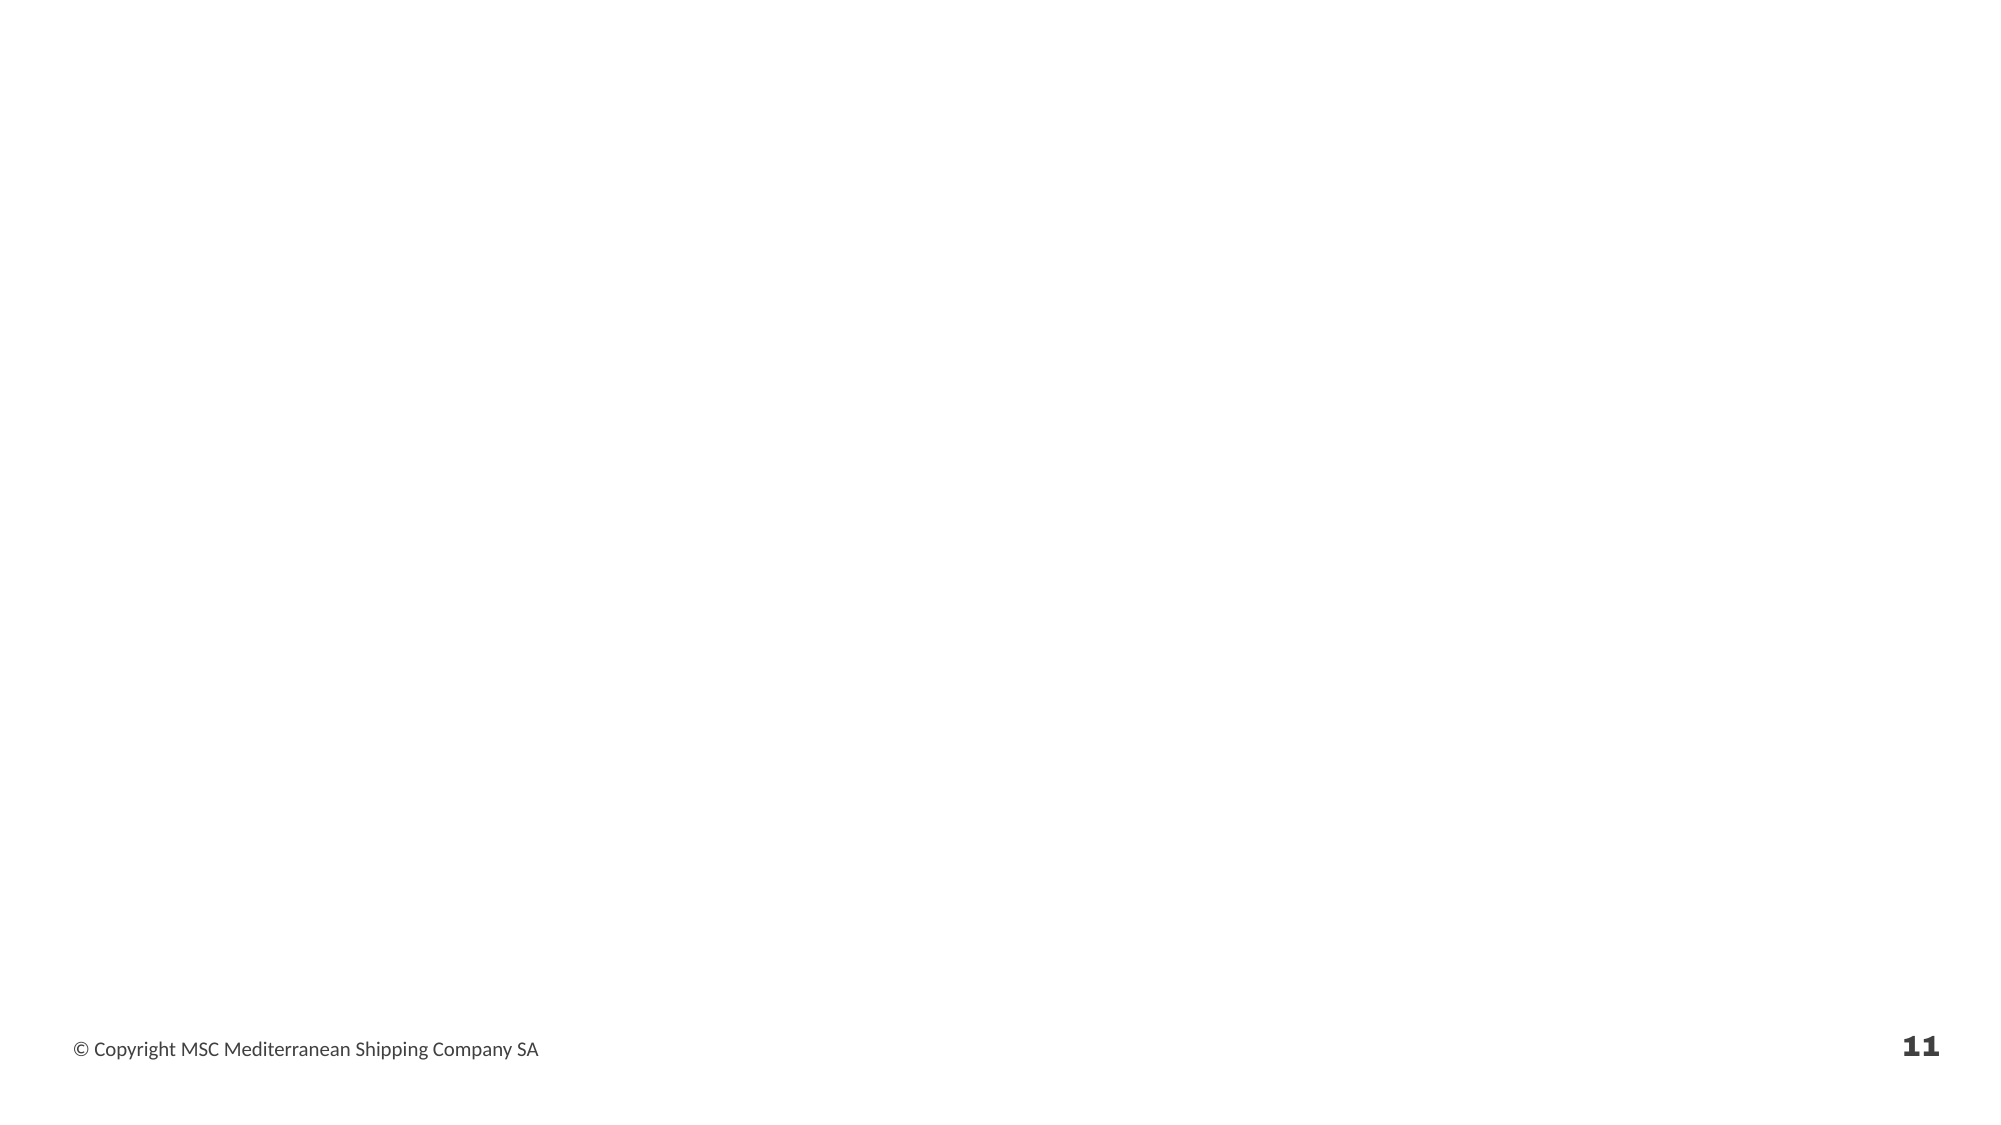

11
© Copyright MSC Mediterranean Shipping Company SA